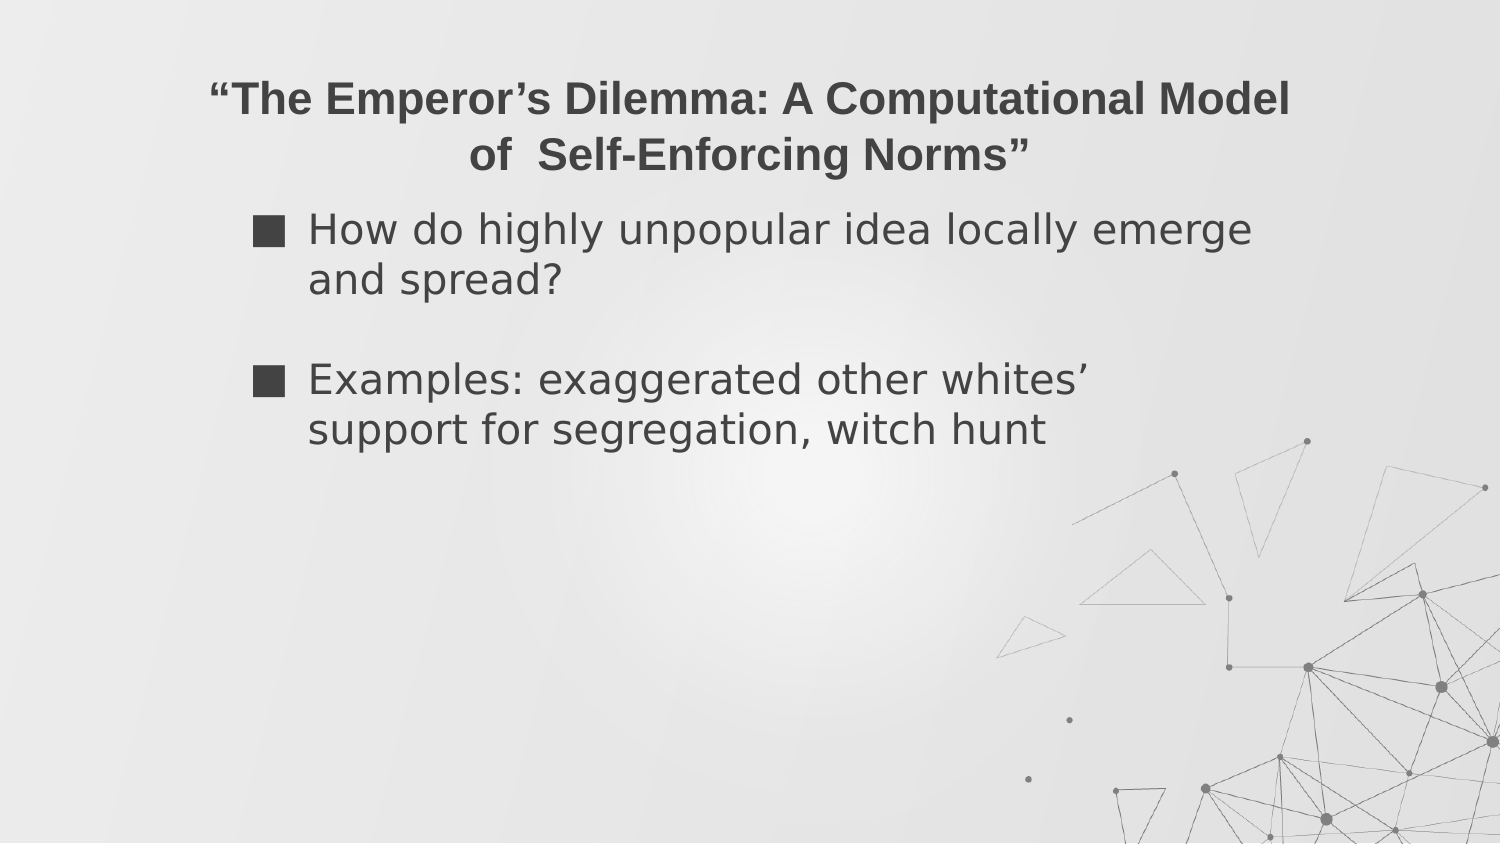

# “The Emperor’s Dilemma: A Computational Model of  Self-Enforcing Norms”
How do highly unpopular idea locally emerge and spread?

Examples: exaggerated other whites’ support for segregation, witch hunt